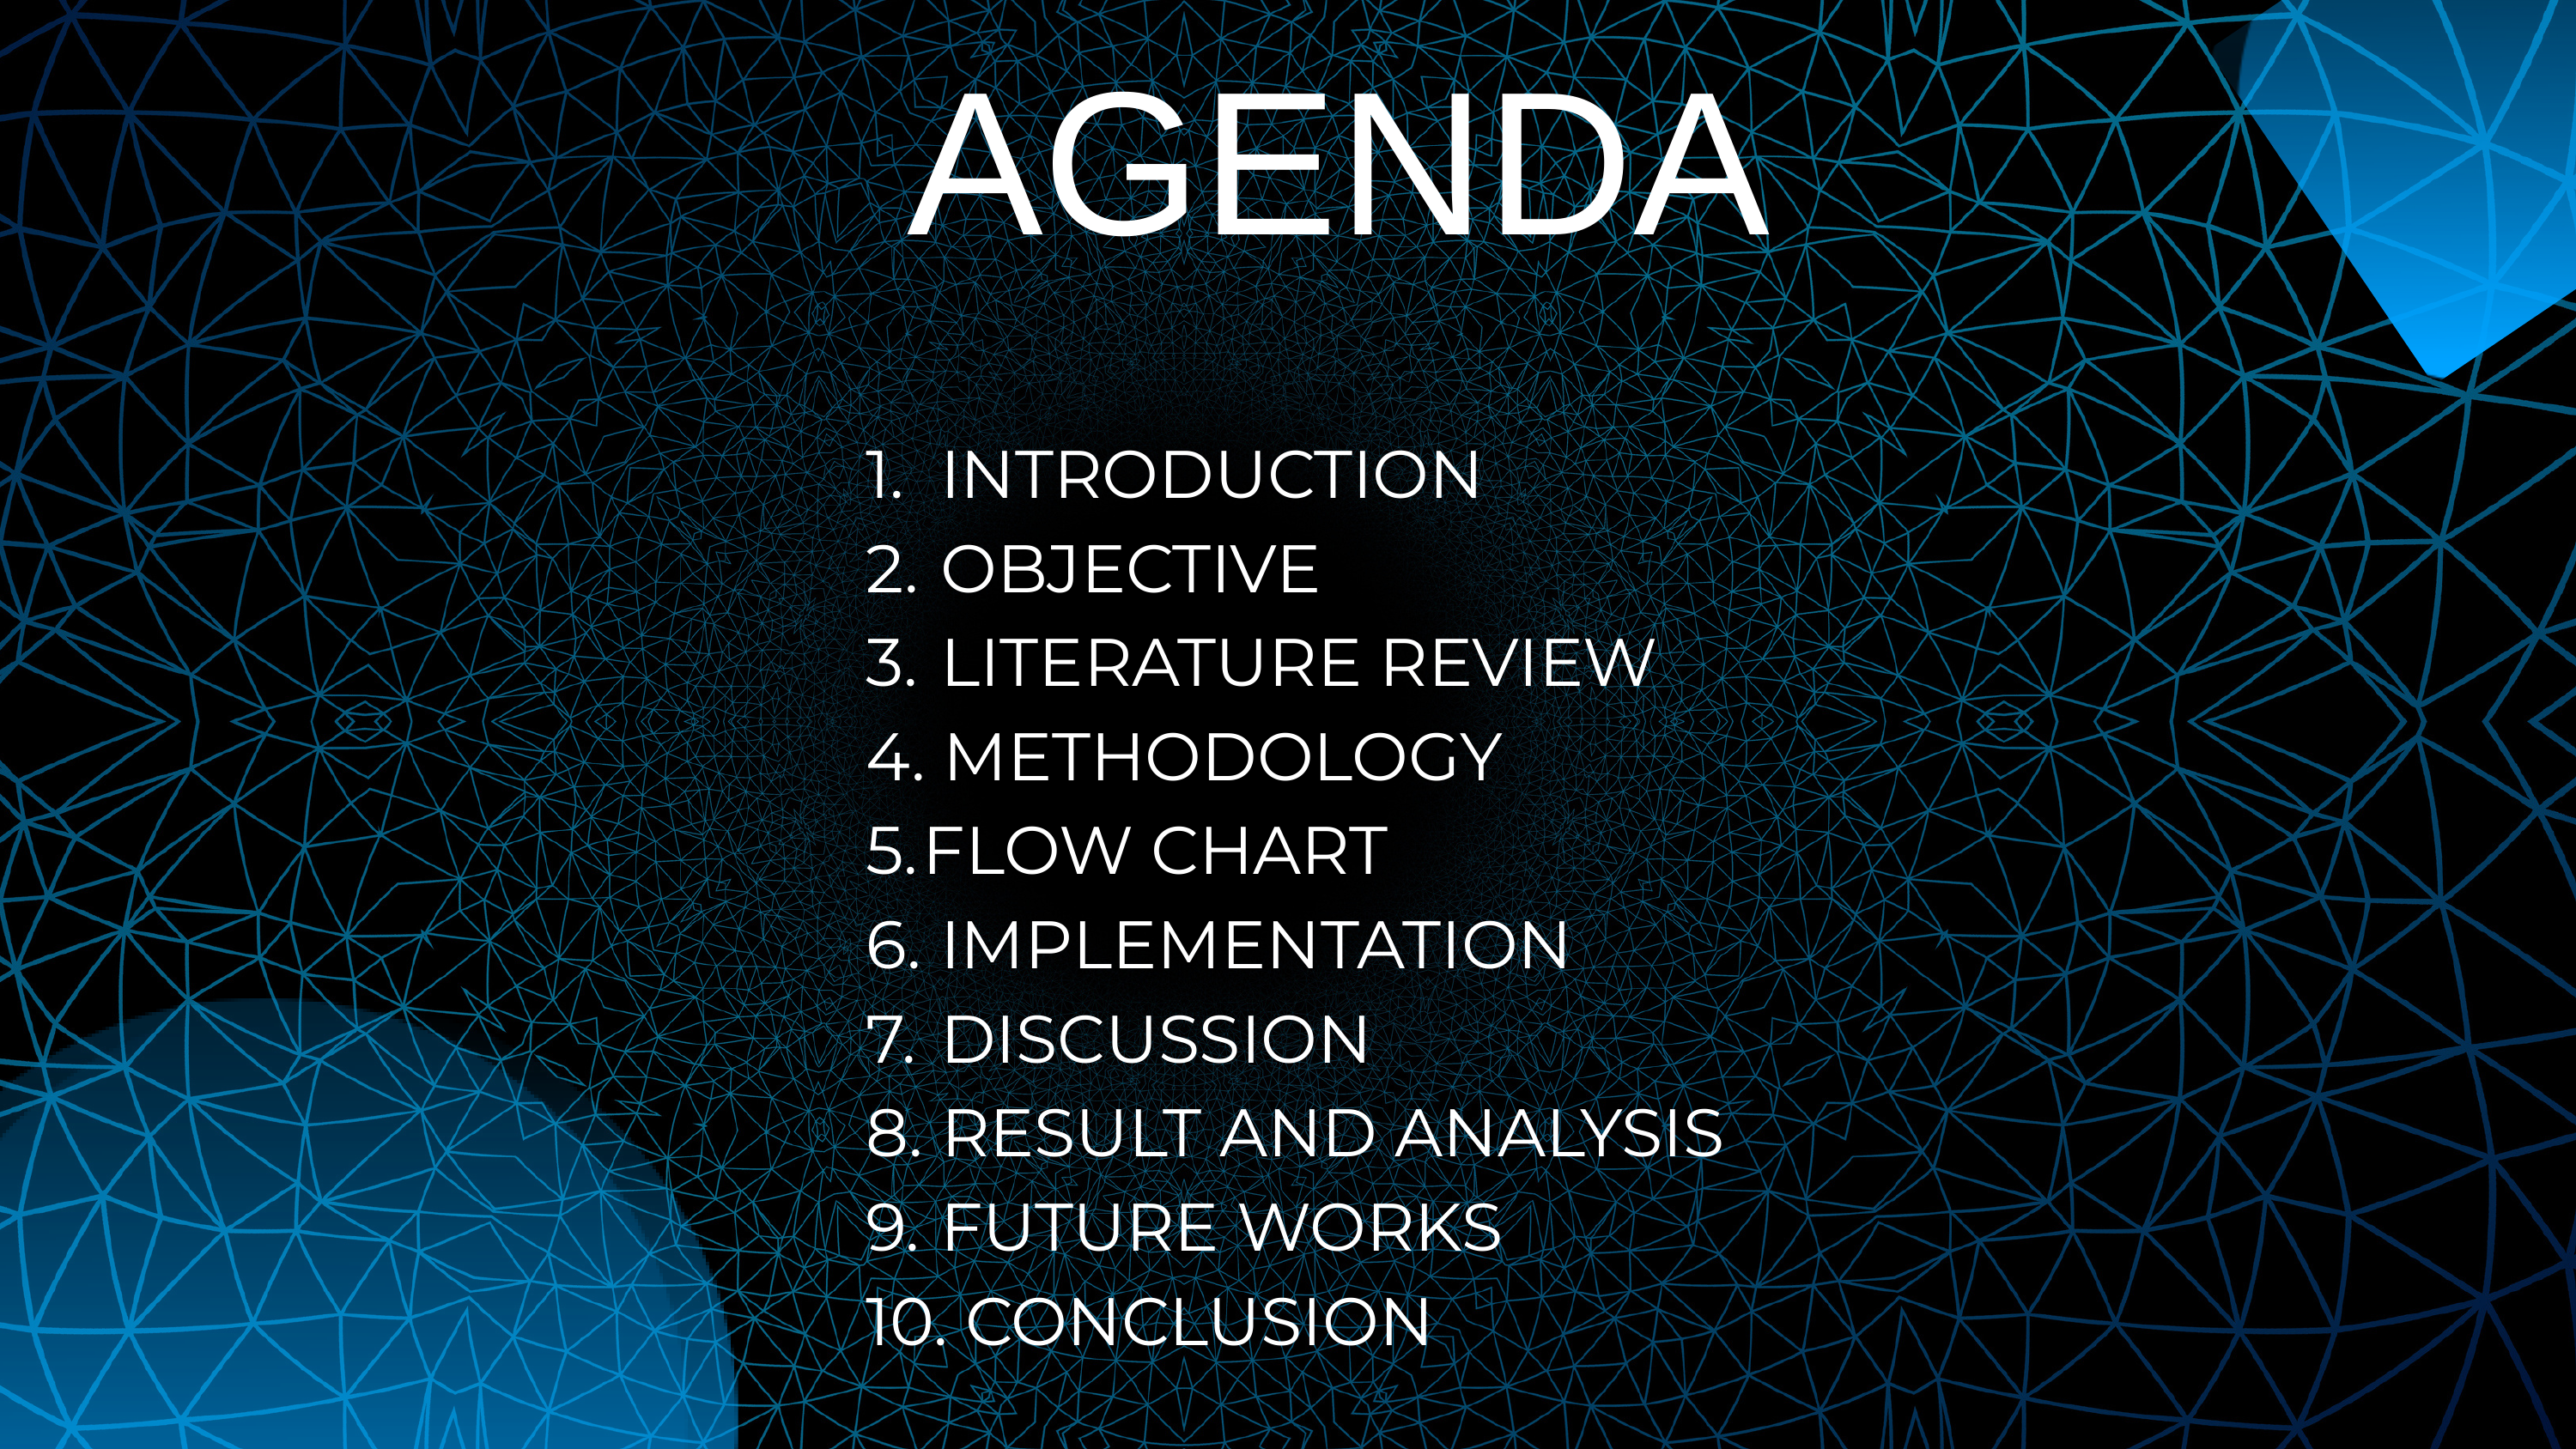

AGENDA

 INTRODUCTION
 OBJECTIVE
 LITERATURE REVIEW
 METHODOLOGY
FLOW CHART
 IMPLEMENTATION
 DISCUSSION
 RESULT AND ANALYSIS
 FUTURE WORKS
 CONCLUSION